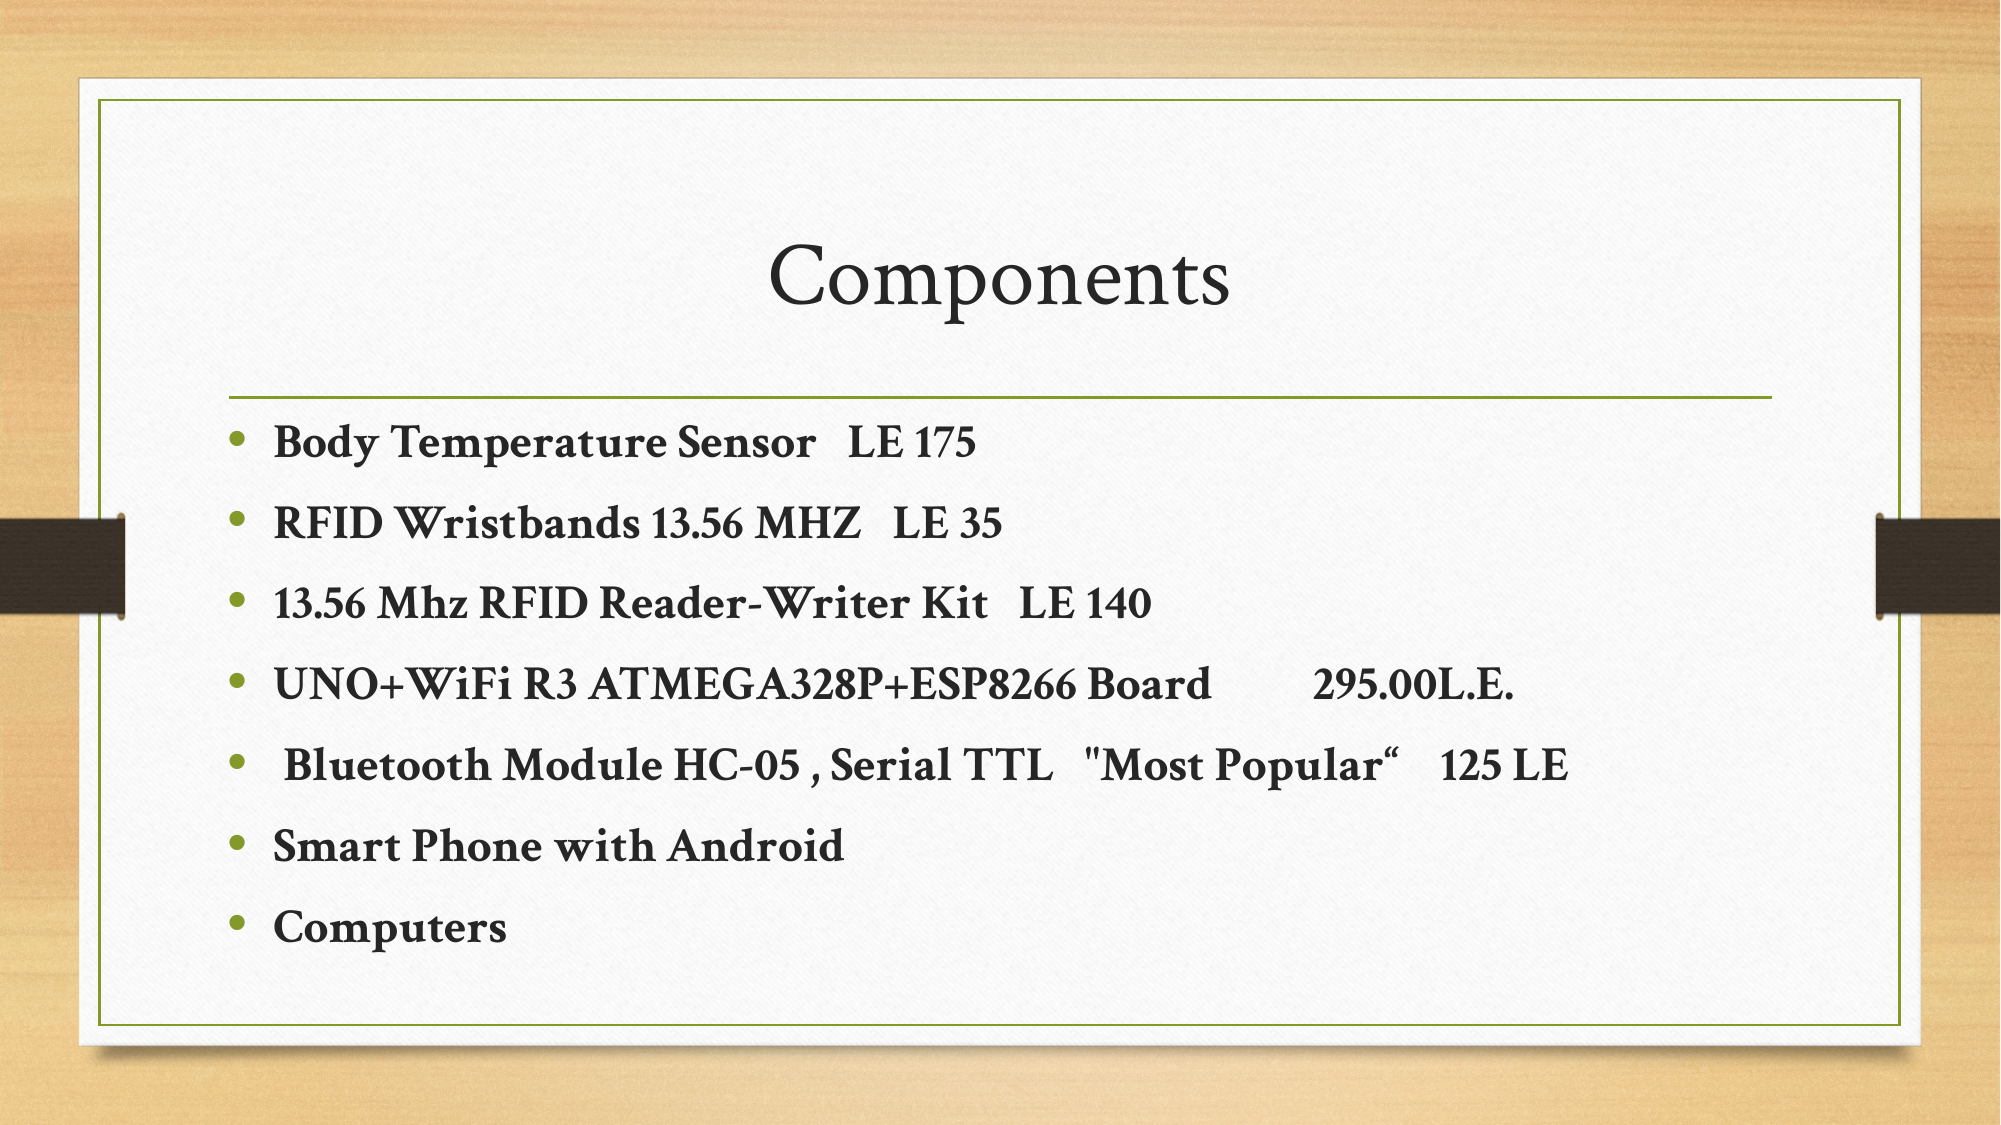

# Components
Body Temperature Sensor   LE 175
RFID Wristbands 13.56 MHZ   LE 35
13.56 Mhz RFID Reader-Writer Kit   LE 140
UNO+WiFi R3 ATMEGA328P+ESP8266 Board 	 295.00L.E.
 Bluetooth Module HC-05 , Serial TTL   "Most Popular“    125 LE
Smart Phone with Android
Computers